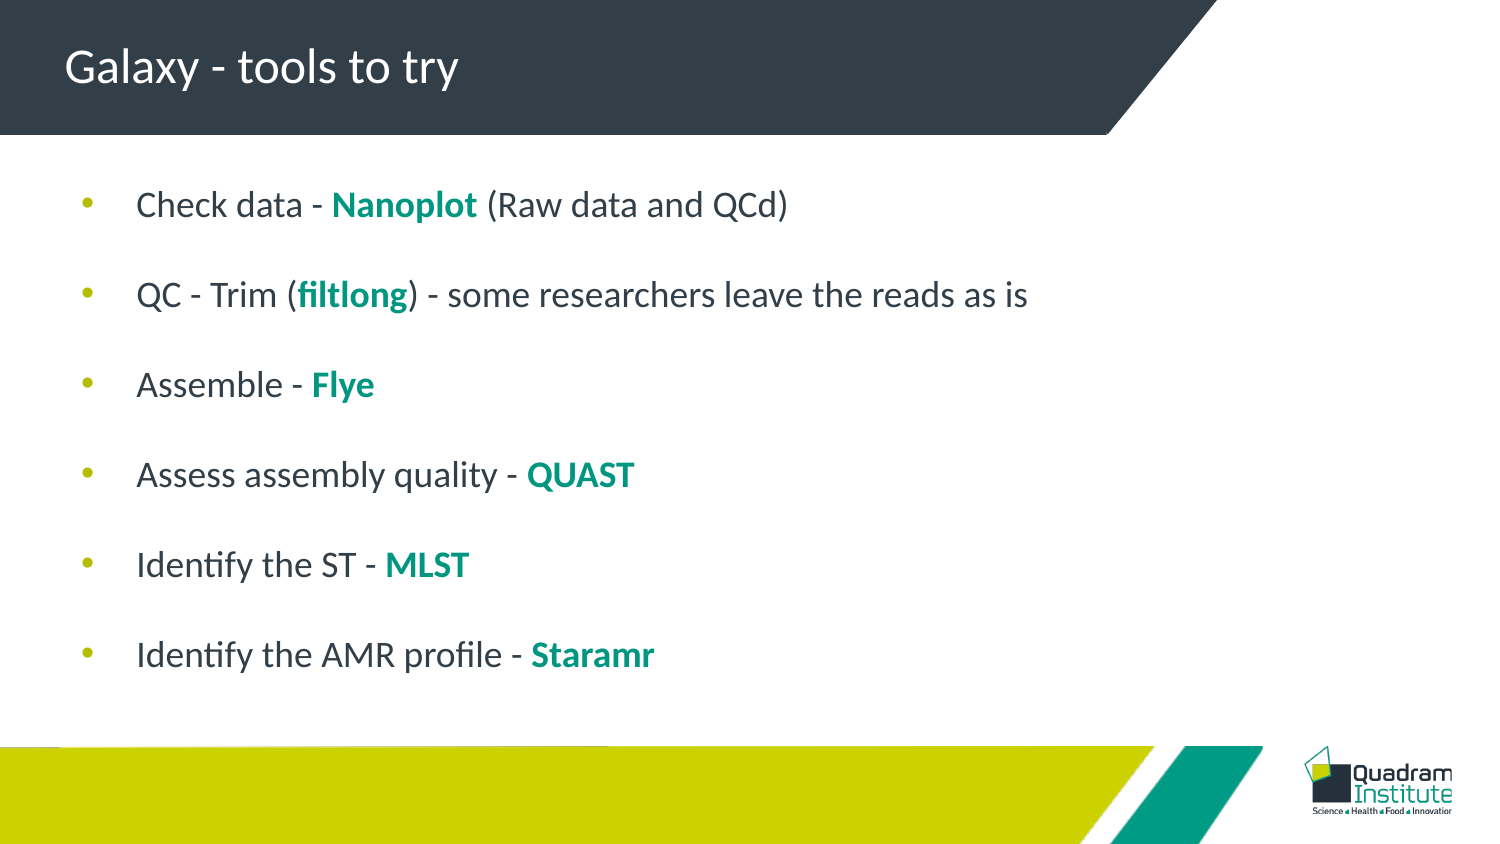

Galaxy - tools to try
 Check data - Nanoplot (Raw data and QCd)

 QC - Trim (filtlong) - some researchers leave the reads as is

 Assemble - Flye

 Assess assembly quality - QUAST

 Identify the ST - MLST

 Identify the AMR profile - Staramr